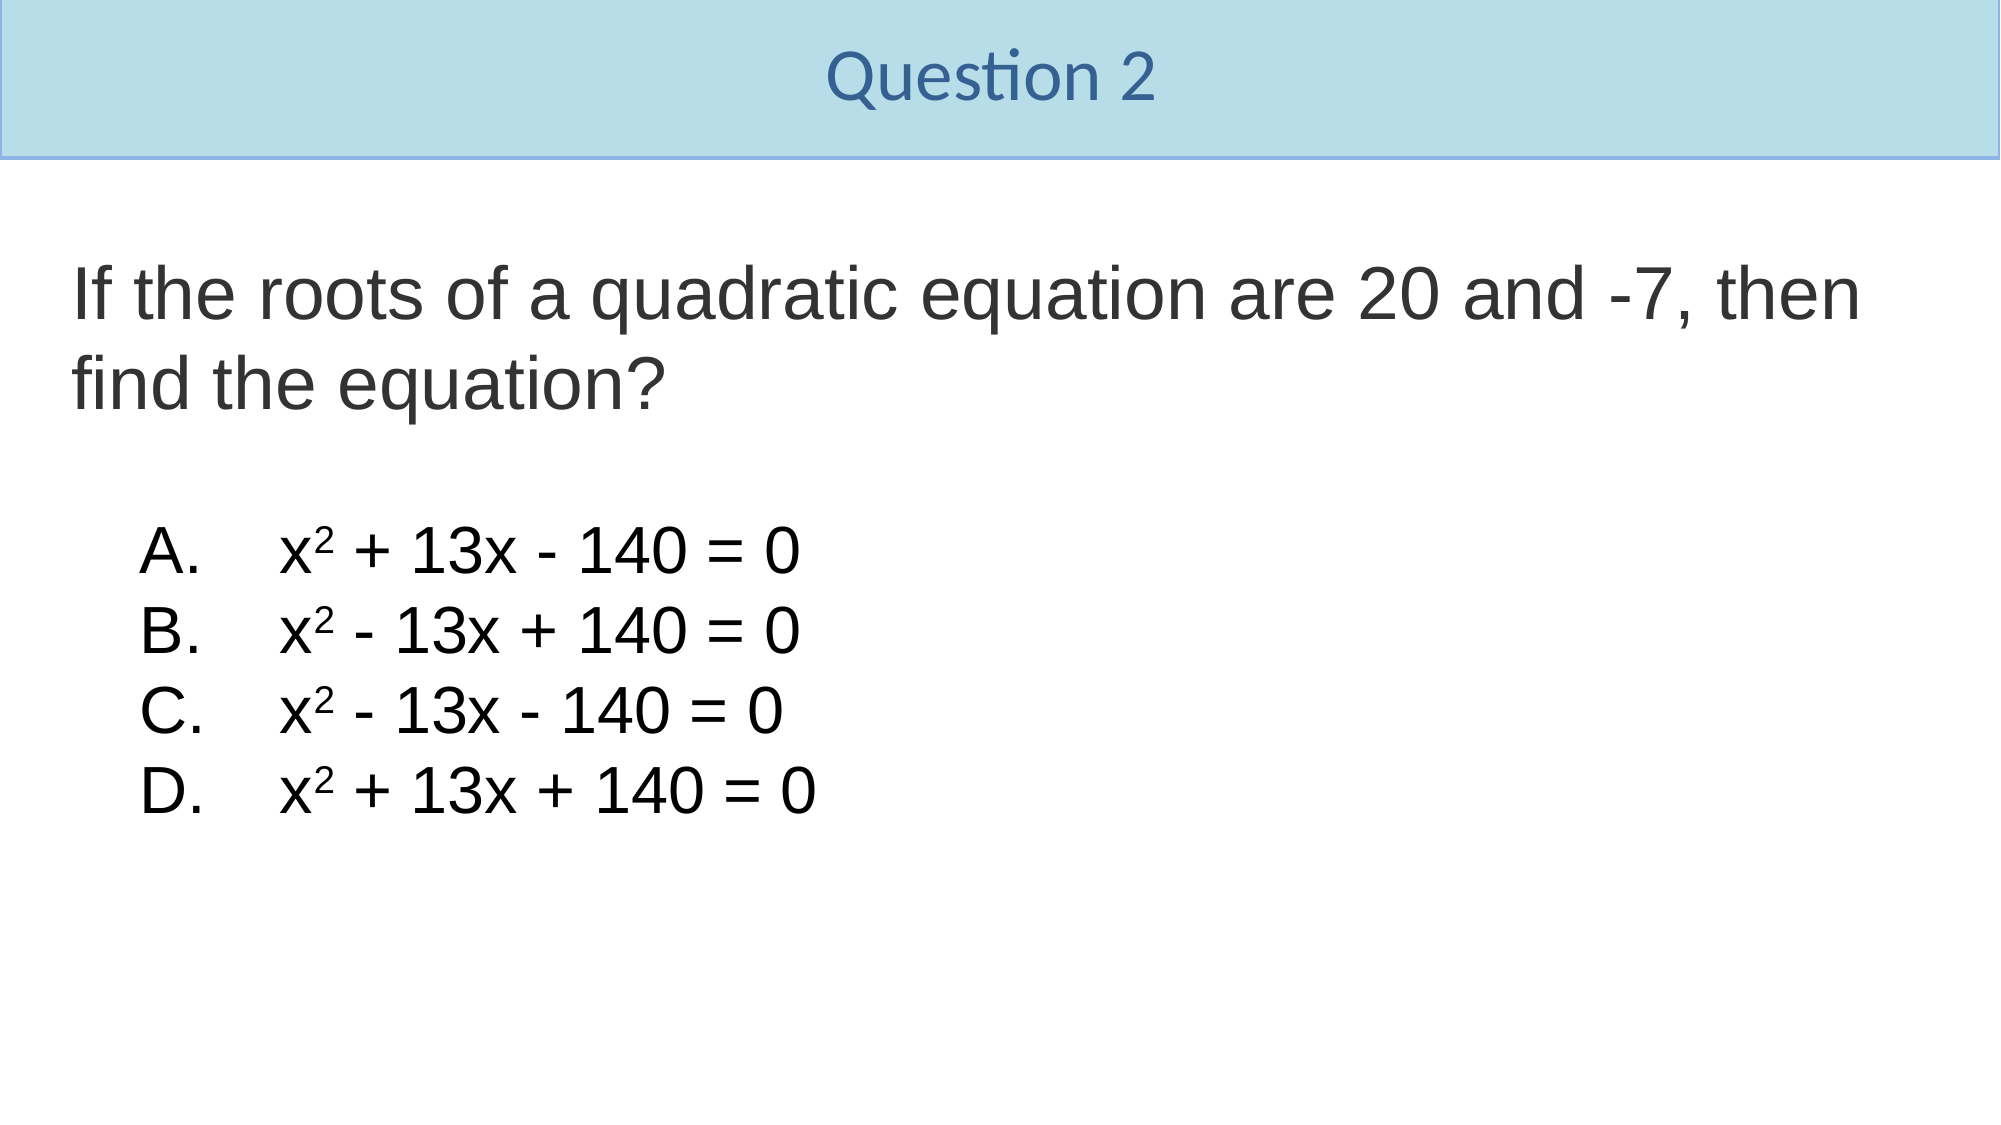

Question 2
Question 1
If the roots of a quadratic equation are 20 and -7, then find the equation?
 x2 + 13x - 140 = 0
 x2 - 13x + 140 = 0
 x2 - 13x - 140 = 0
 x2 + 13x + 140 = 0